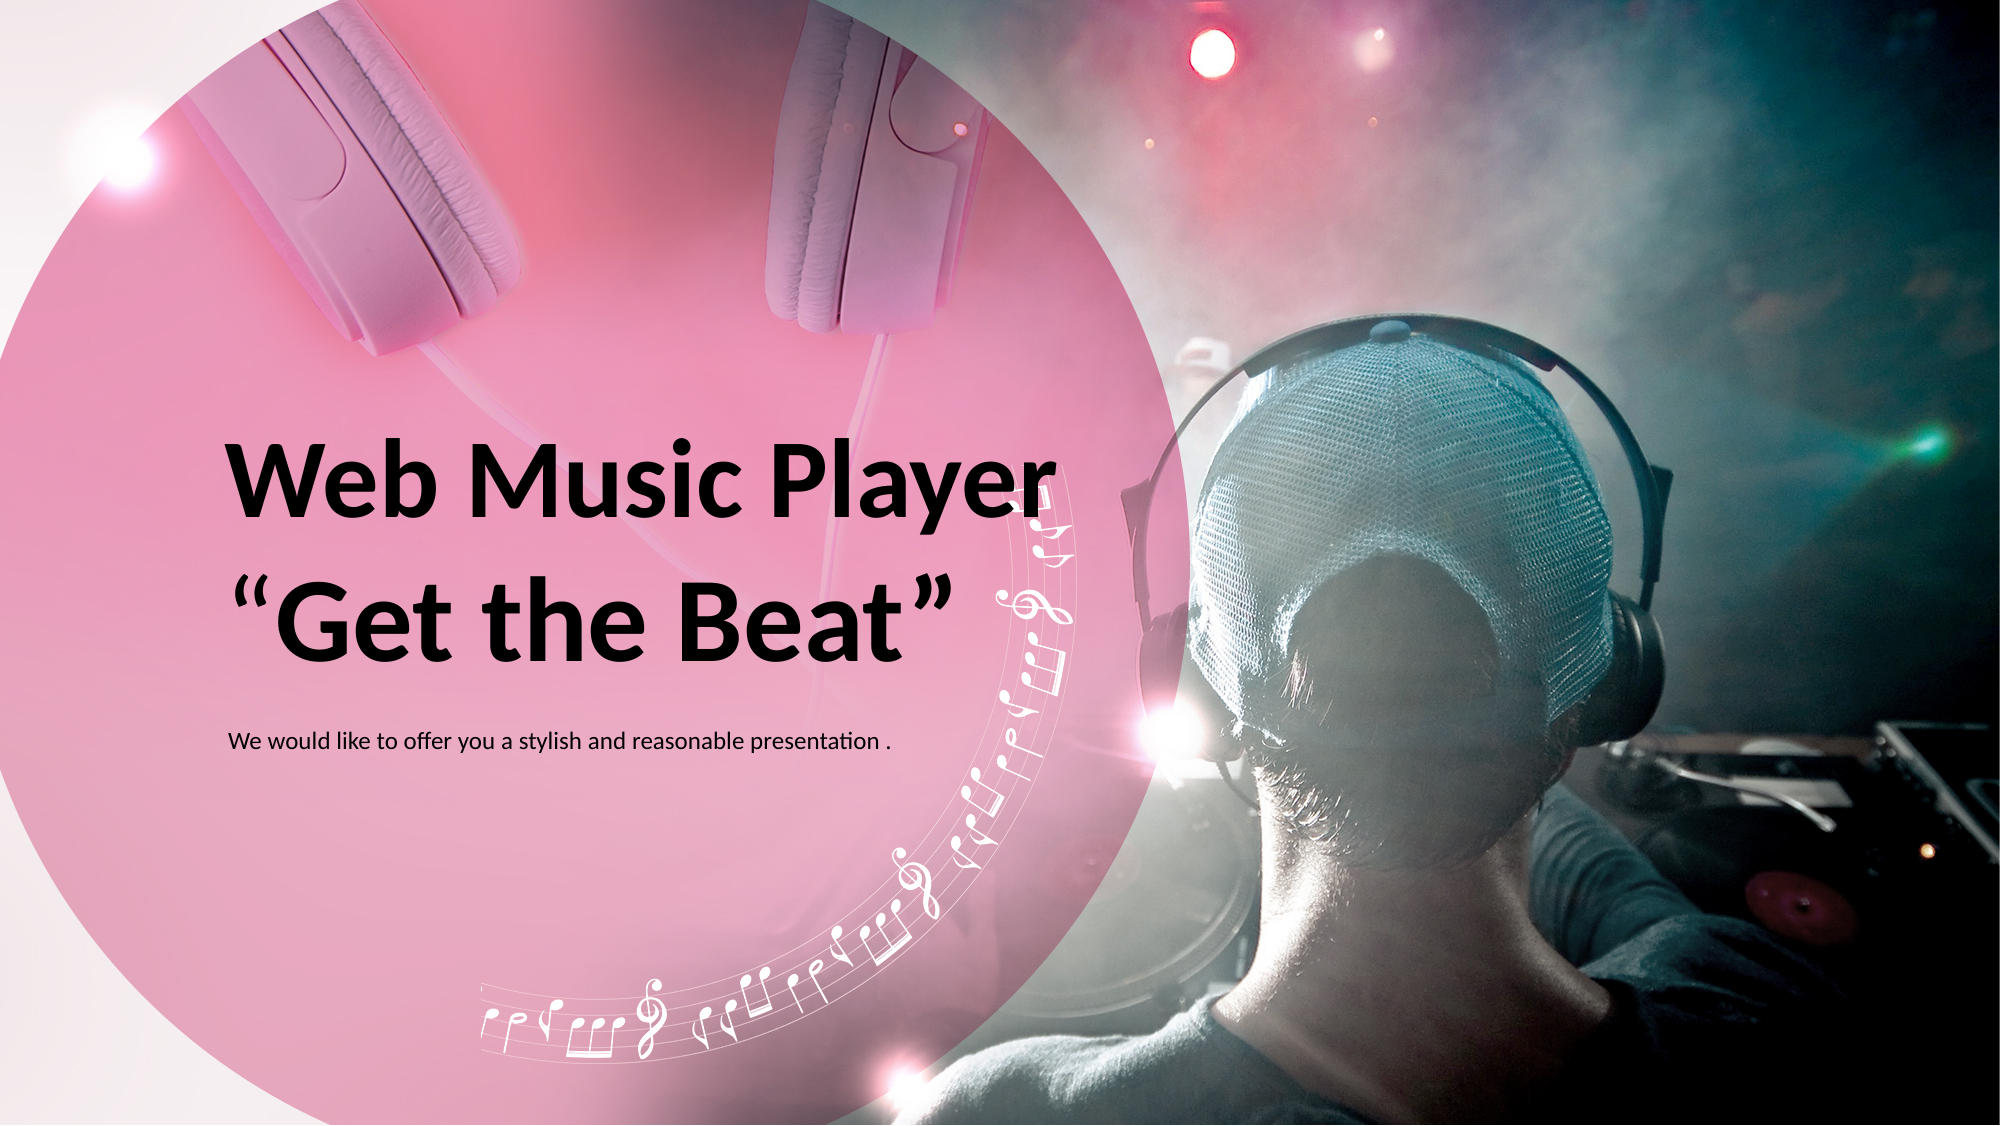

# Web Music Player “Get the Beat”
We would like to offer you a stylish and reasonable presentation .